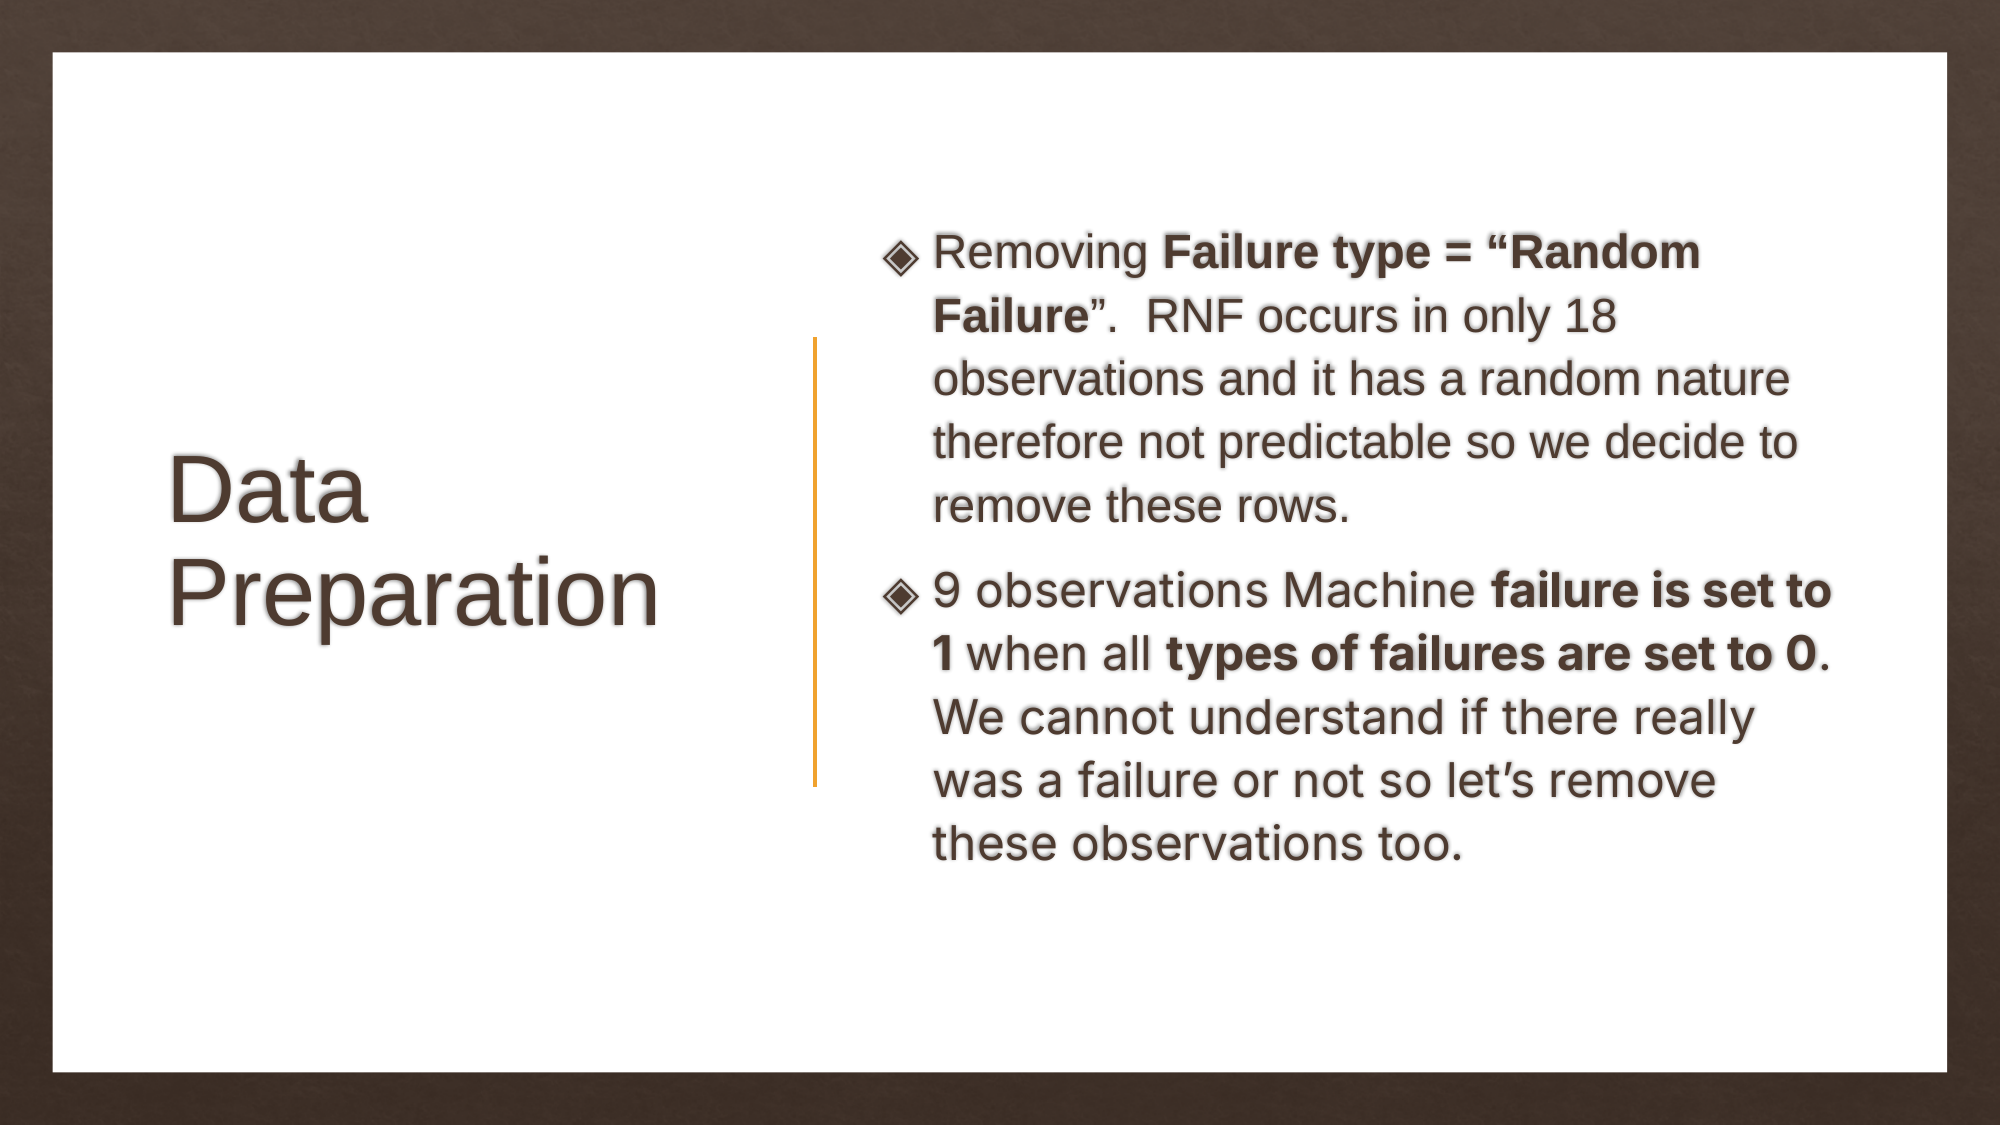

# Data Preparation
Removing Failure type = “Random Failure”.  RNF occurs in only 18 observations and it has a random nature therefore not predictable so we decide to remove these rows.
9 observations Machine failure is set to 1 when all types of failures are set to 0. We cannot understand if there really was a failure or not so let’s remove these observations too.